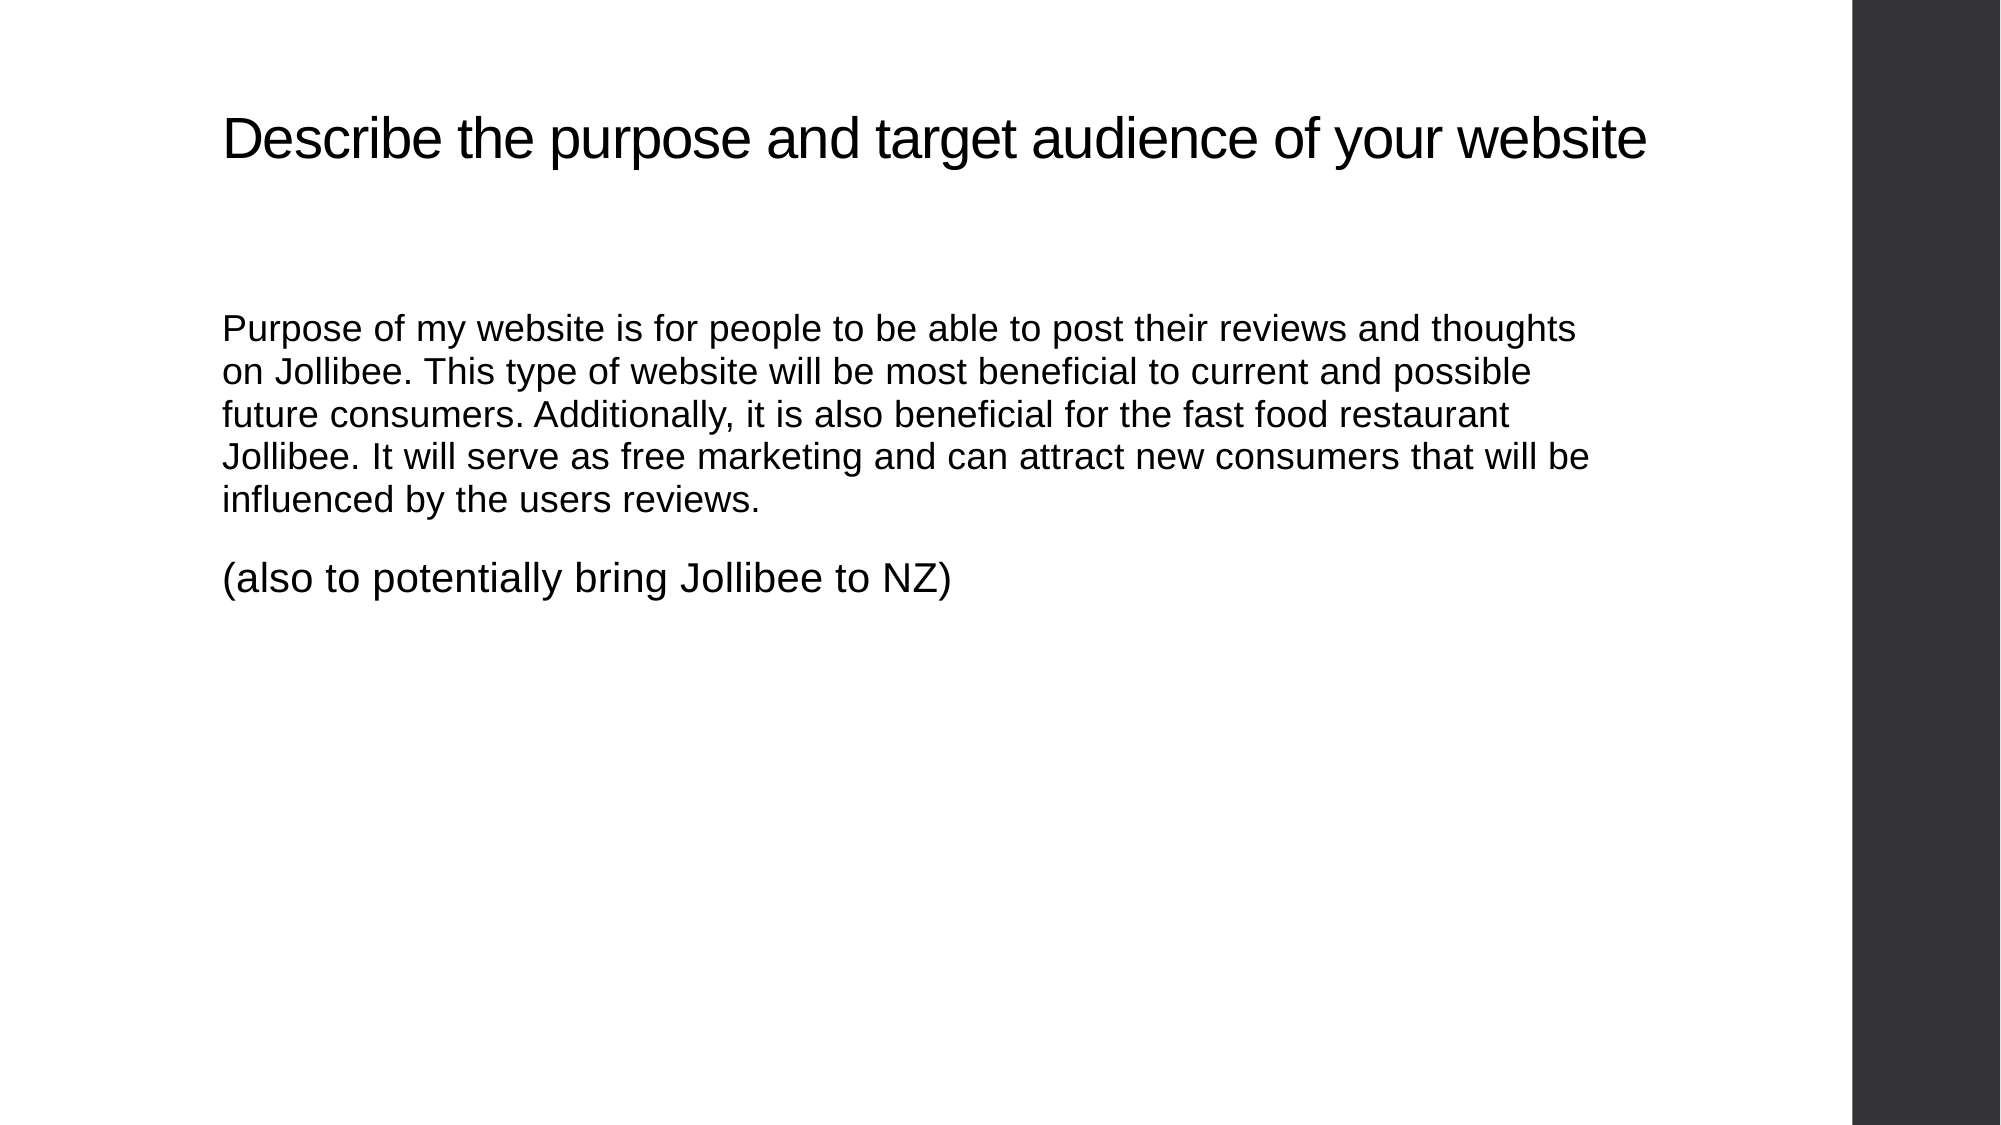

# Describe the purpose and target audience of your website
Purpose of my website is for people to be able to post their reviews and thoughts on Jollibee. This type of website will be most beneficial to current and possible future consumers. Additionally, it is also beneficial for the fast food restaurant Jollibee. It will serve as free marketing and can attract new consumers that will be influenced by the users reviews.
(also to potentially bring Jollibee to NZ)